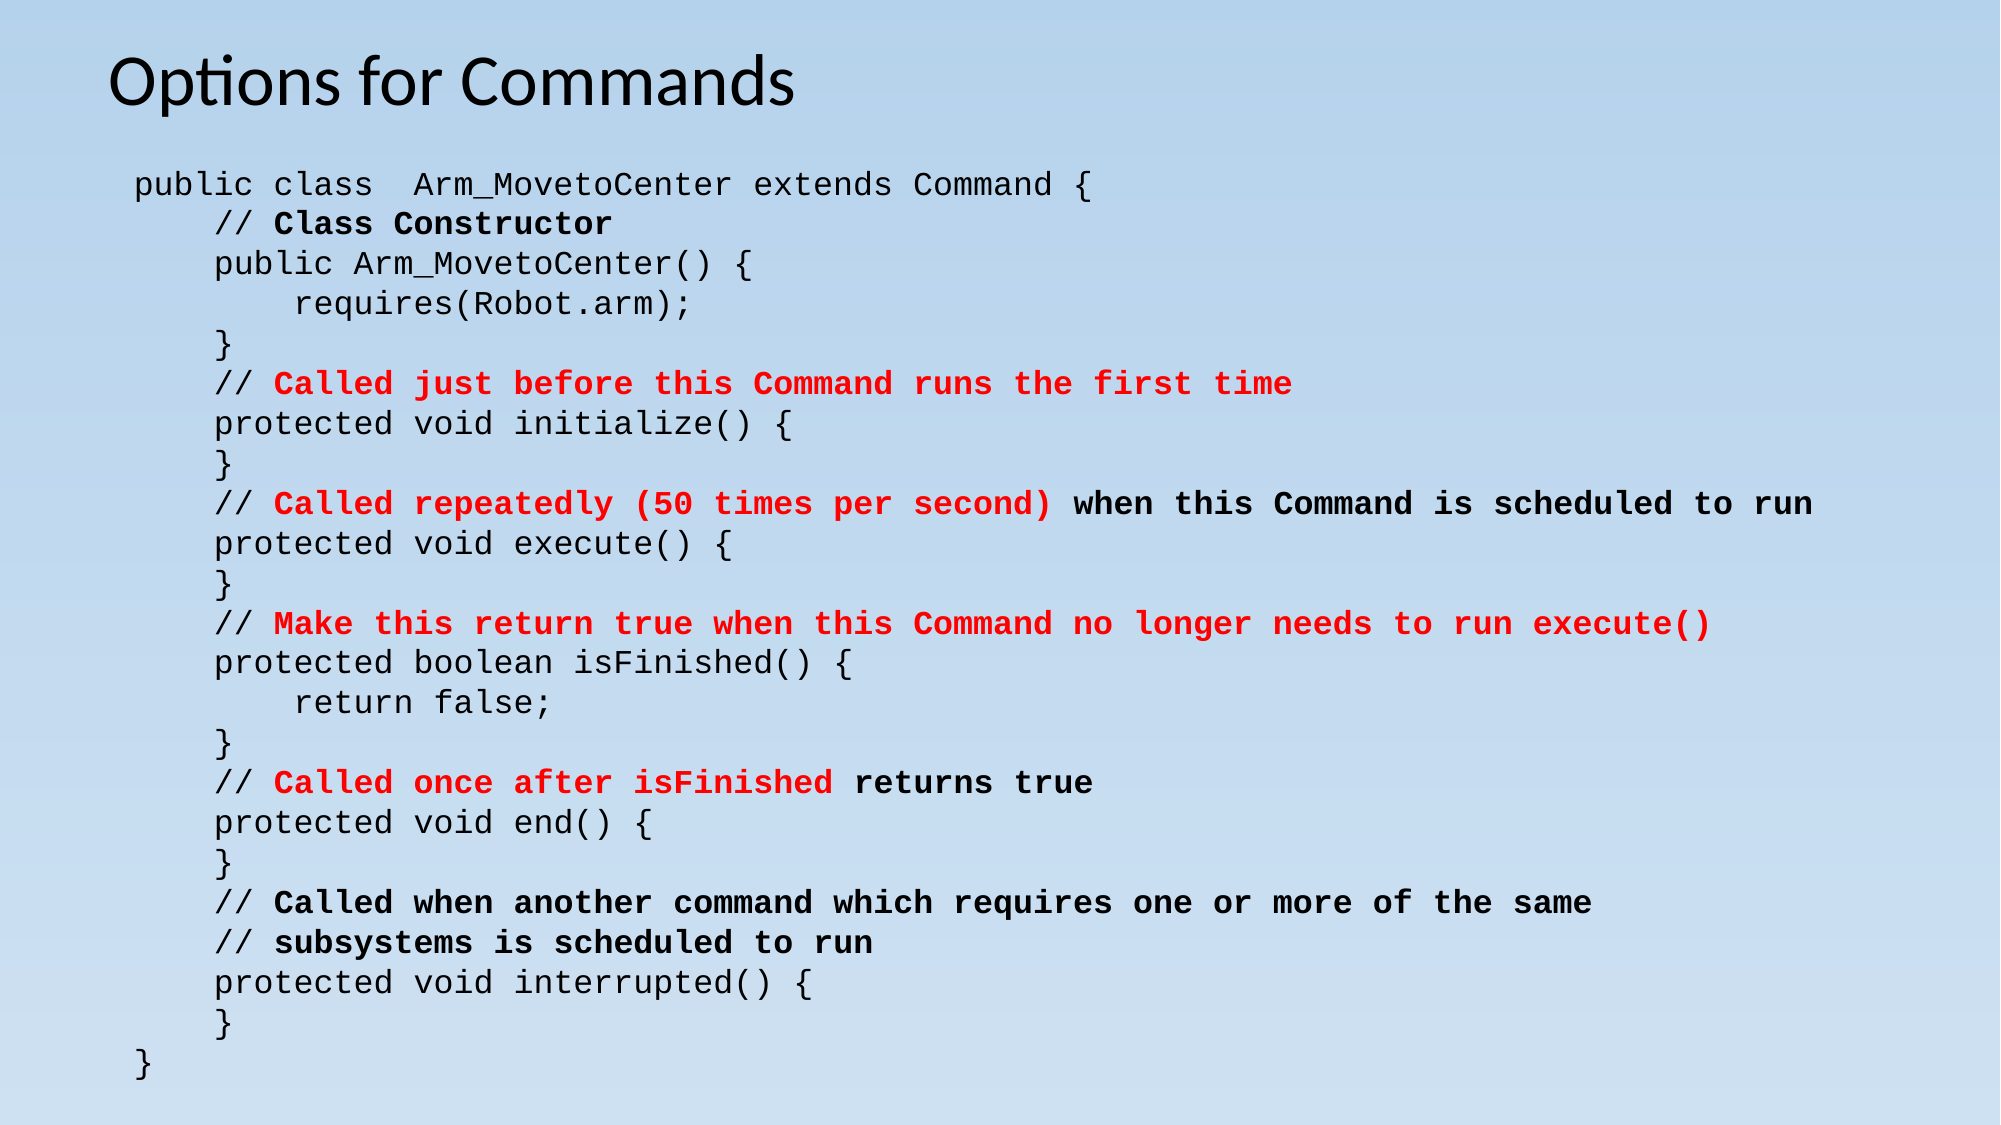

# Options for Commands
public class  Arm_MovetoCenter extends Command {
    // Class Constructor
    public Arm_MovetoCenter() {
        requires(Robot.arm);
    }
    // Called just before this Command runs the first time
    protected void initialize() {
    }
    // Called repeatedly (50 times per second) when this Command is scheduled to run
    protected void execute() {
    }
    // Make this return true when this Command no longer needs to run execute()
    protected boolean isFinished() {
        return false;
    }
    // Called once after isFinished returns true
    protected void end() {
    }
    // Called when another command which requires one or more of the same
    // subsystems is scheduled to run
    protected void interrupted() {
    }
}